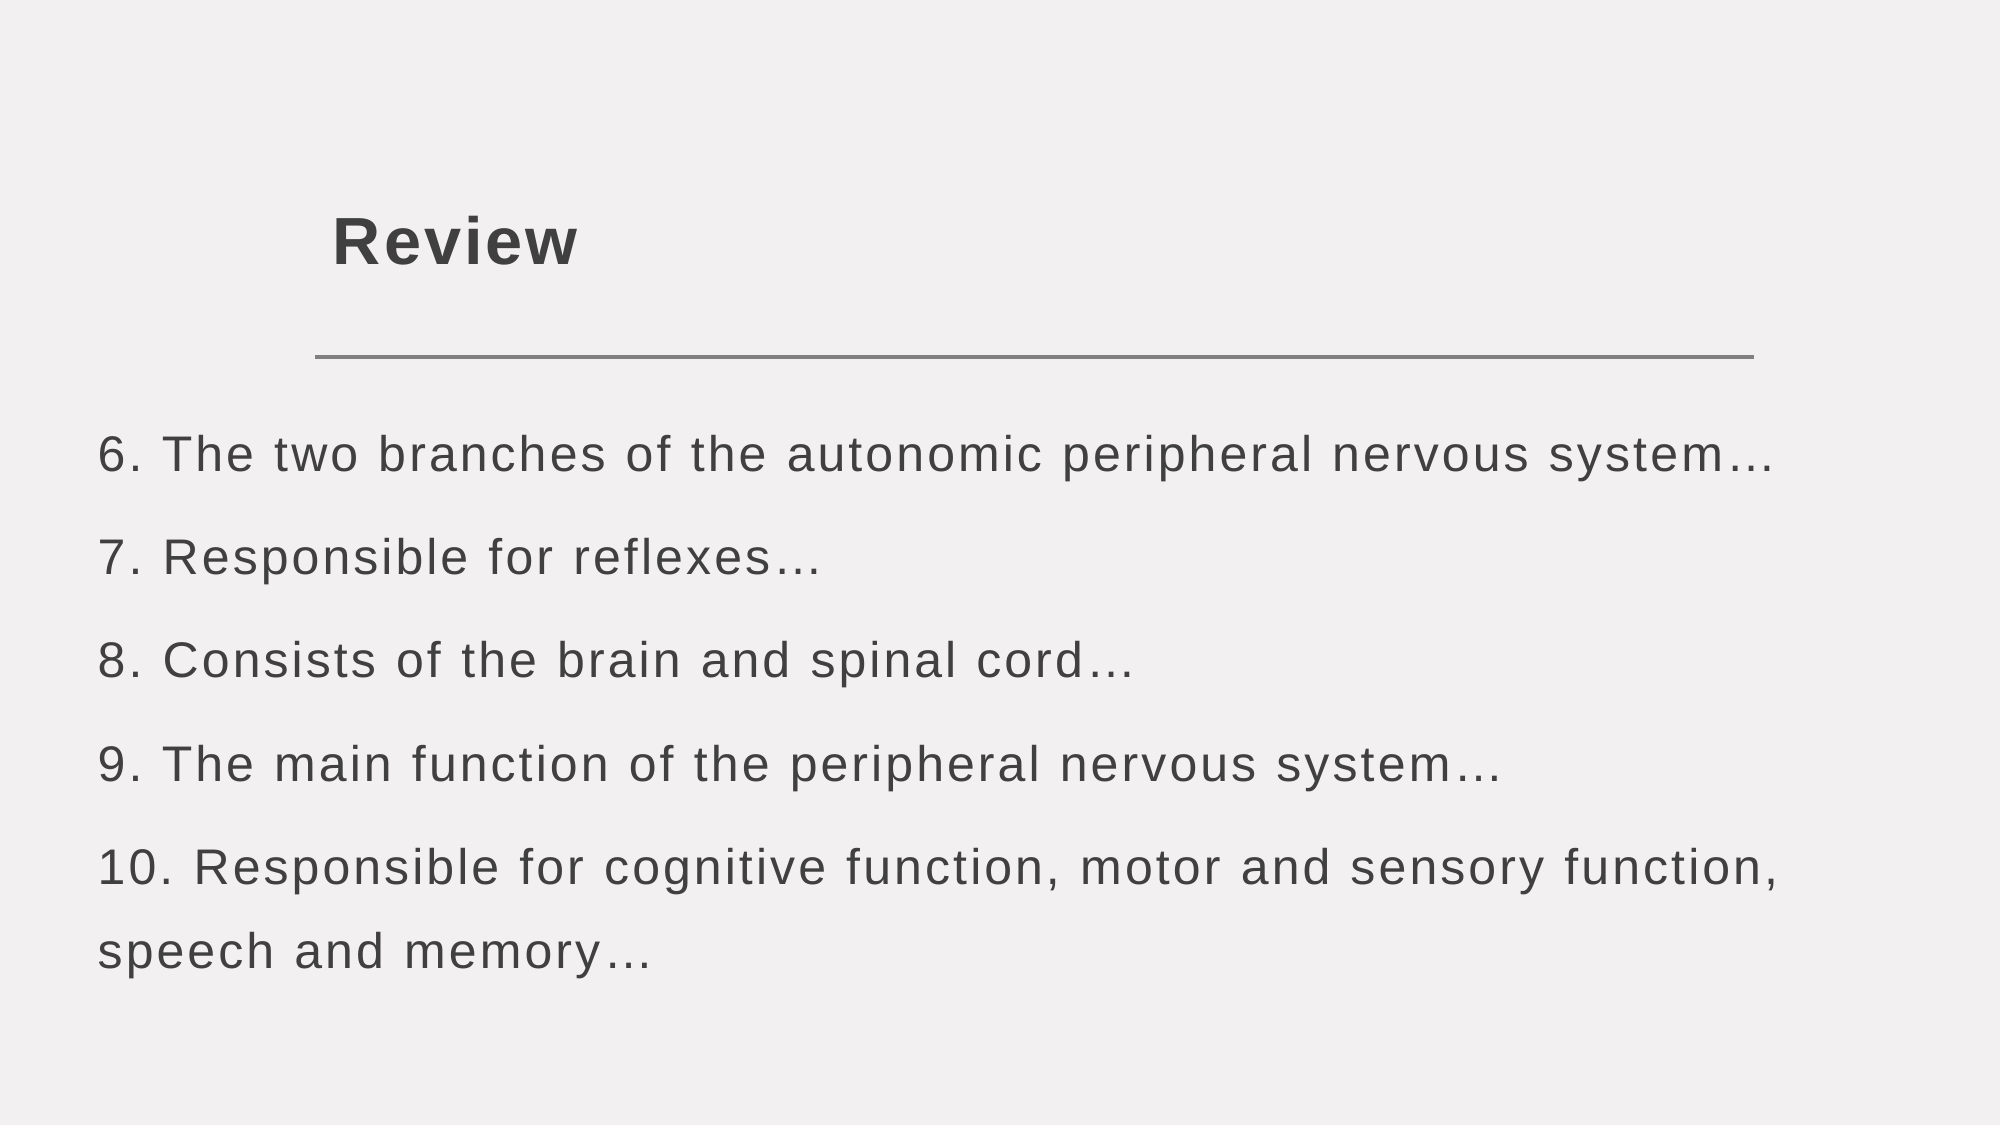

# Review
6. The two branches of the autonomic peripheral nervous system…
7. Responsible for reflexes…
8. Consists of the brain and spinal cord…
9. The main function of the peripheral nervous system…
10. Responsible for cognitive function, motor and sensory function, speech and memory…